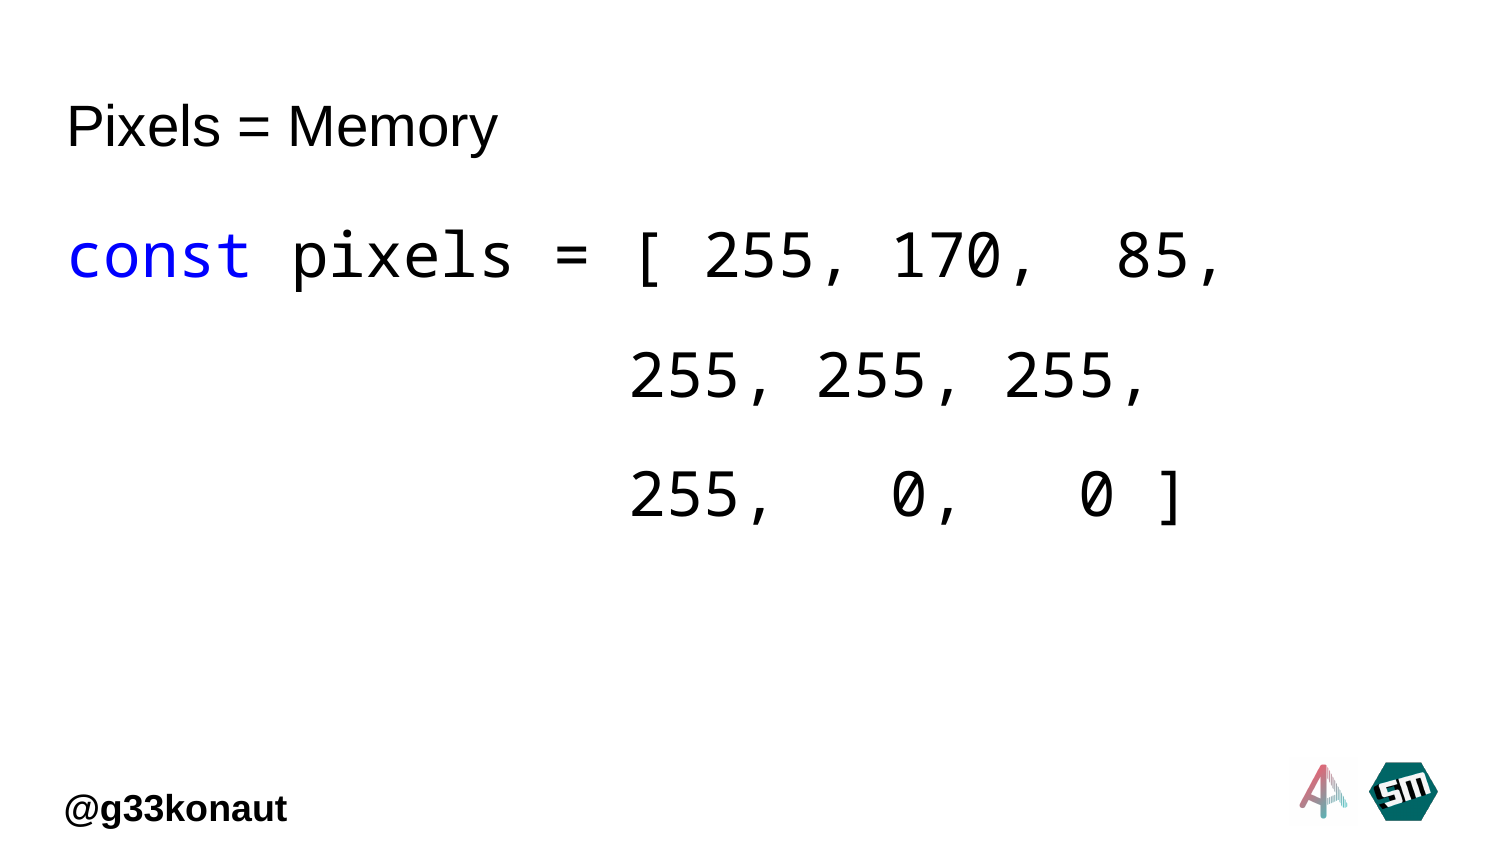

# Pixels = Memory
const pixels = [ 255, 170,  85,
   			   255, 255, 255,
   			   255,   0,   0 ]